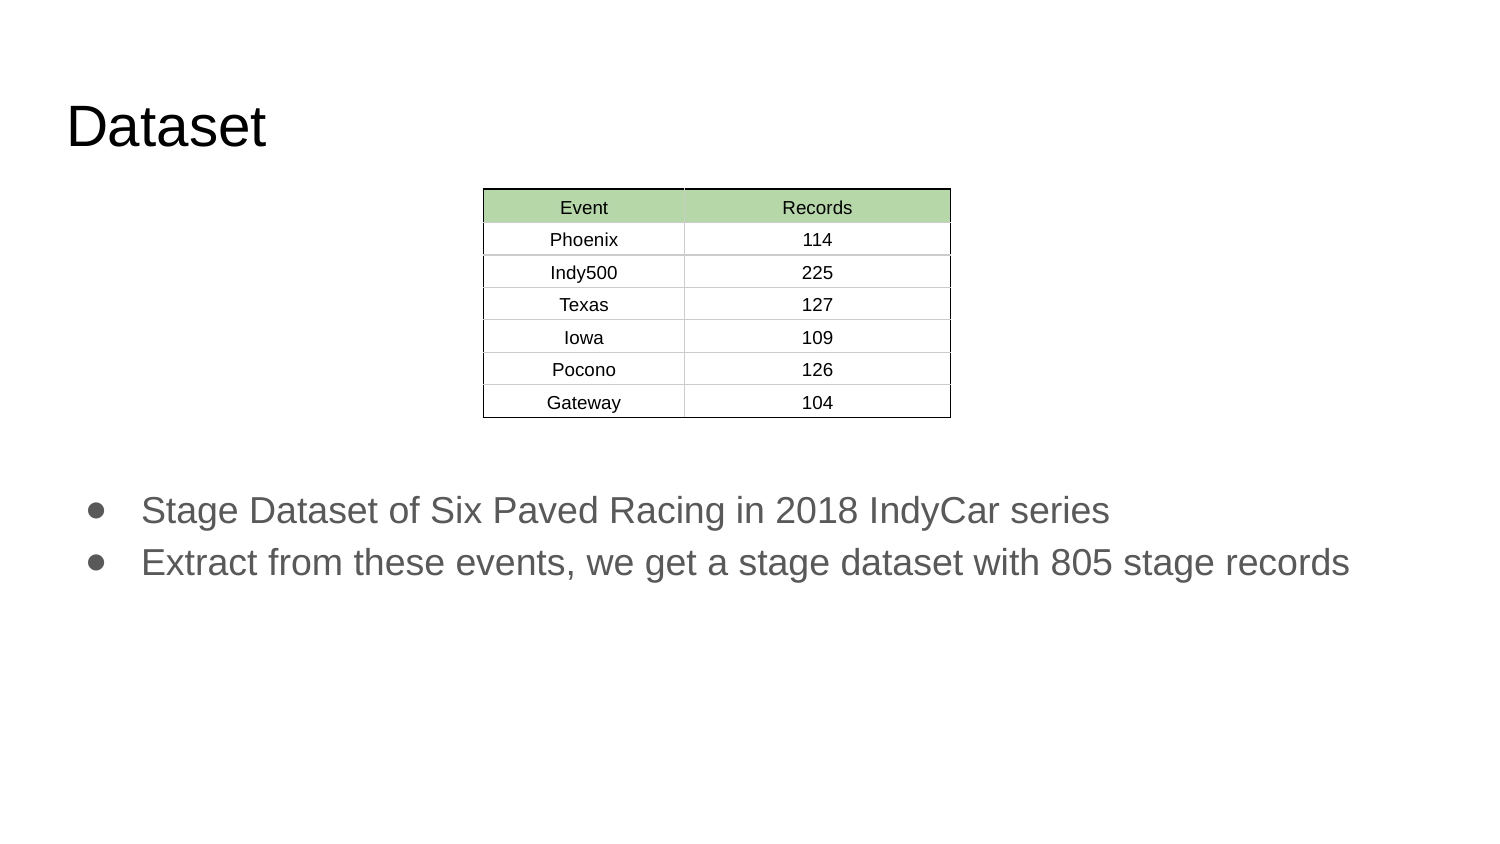

# Dataset
| Event | Records |
| --- | --- |
| Phoenix | 114 |
| Indy500 | 225 |
| Texas | 127 |
| Iowa | 109 |
| Pocono | 126 |
| Gateway | 104 |
Stage Dataset of Six Paved Racing in 2018 IndyCar series
Extract from these events, we get a stage dataset with 805 stage records